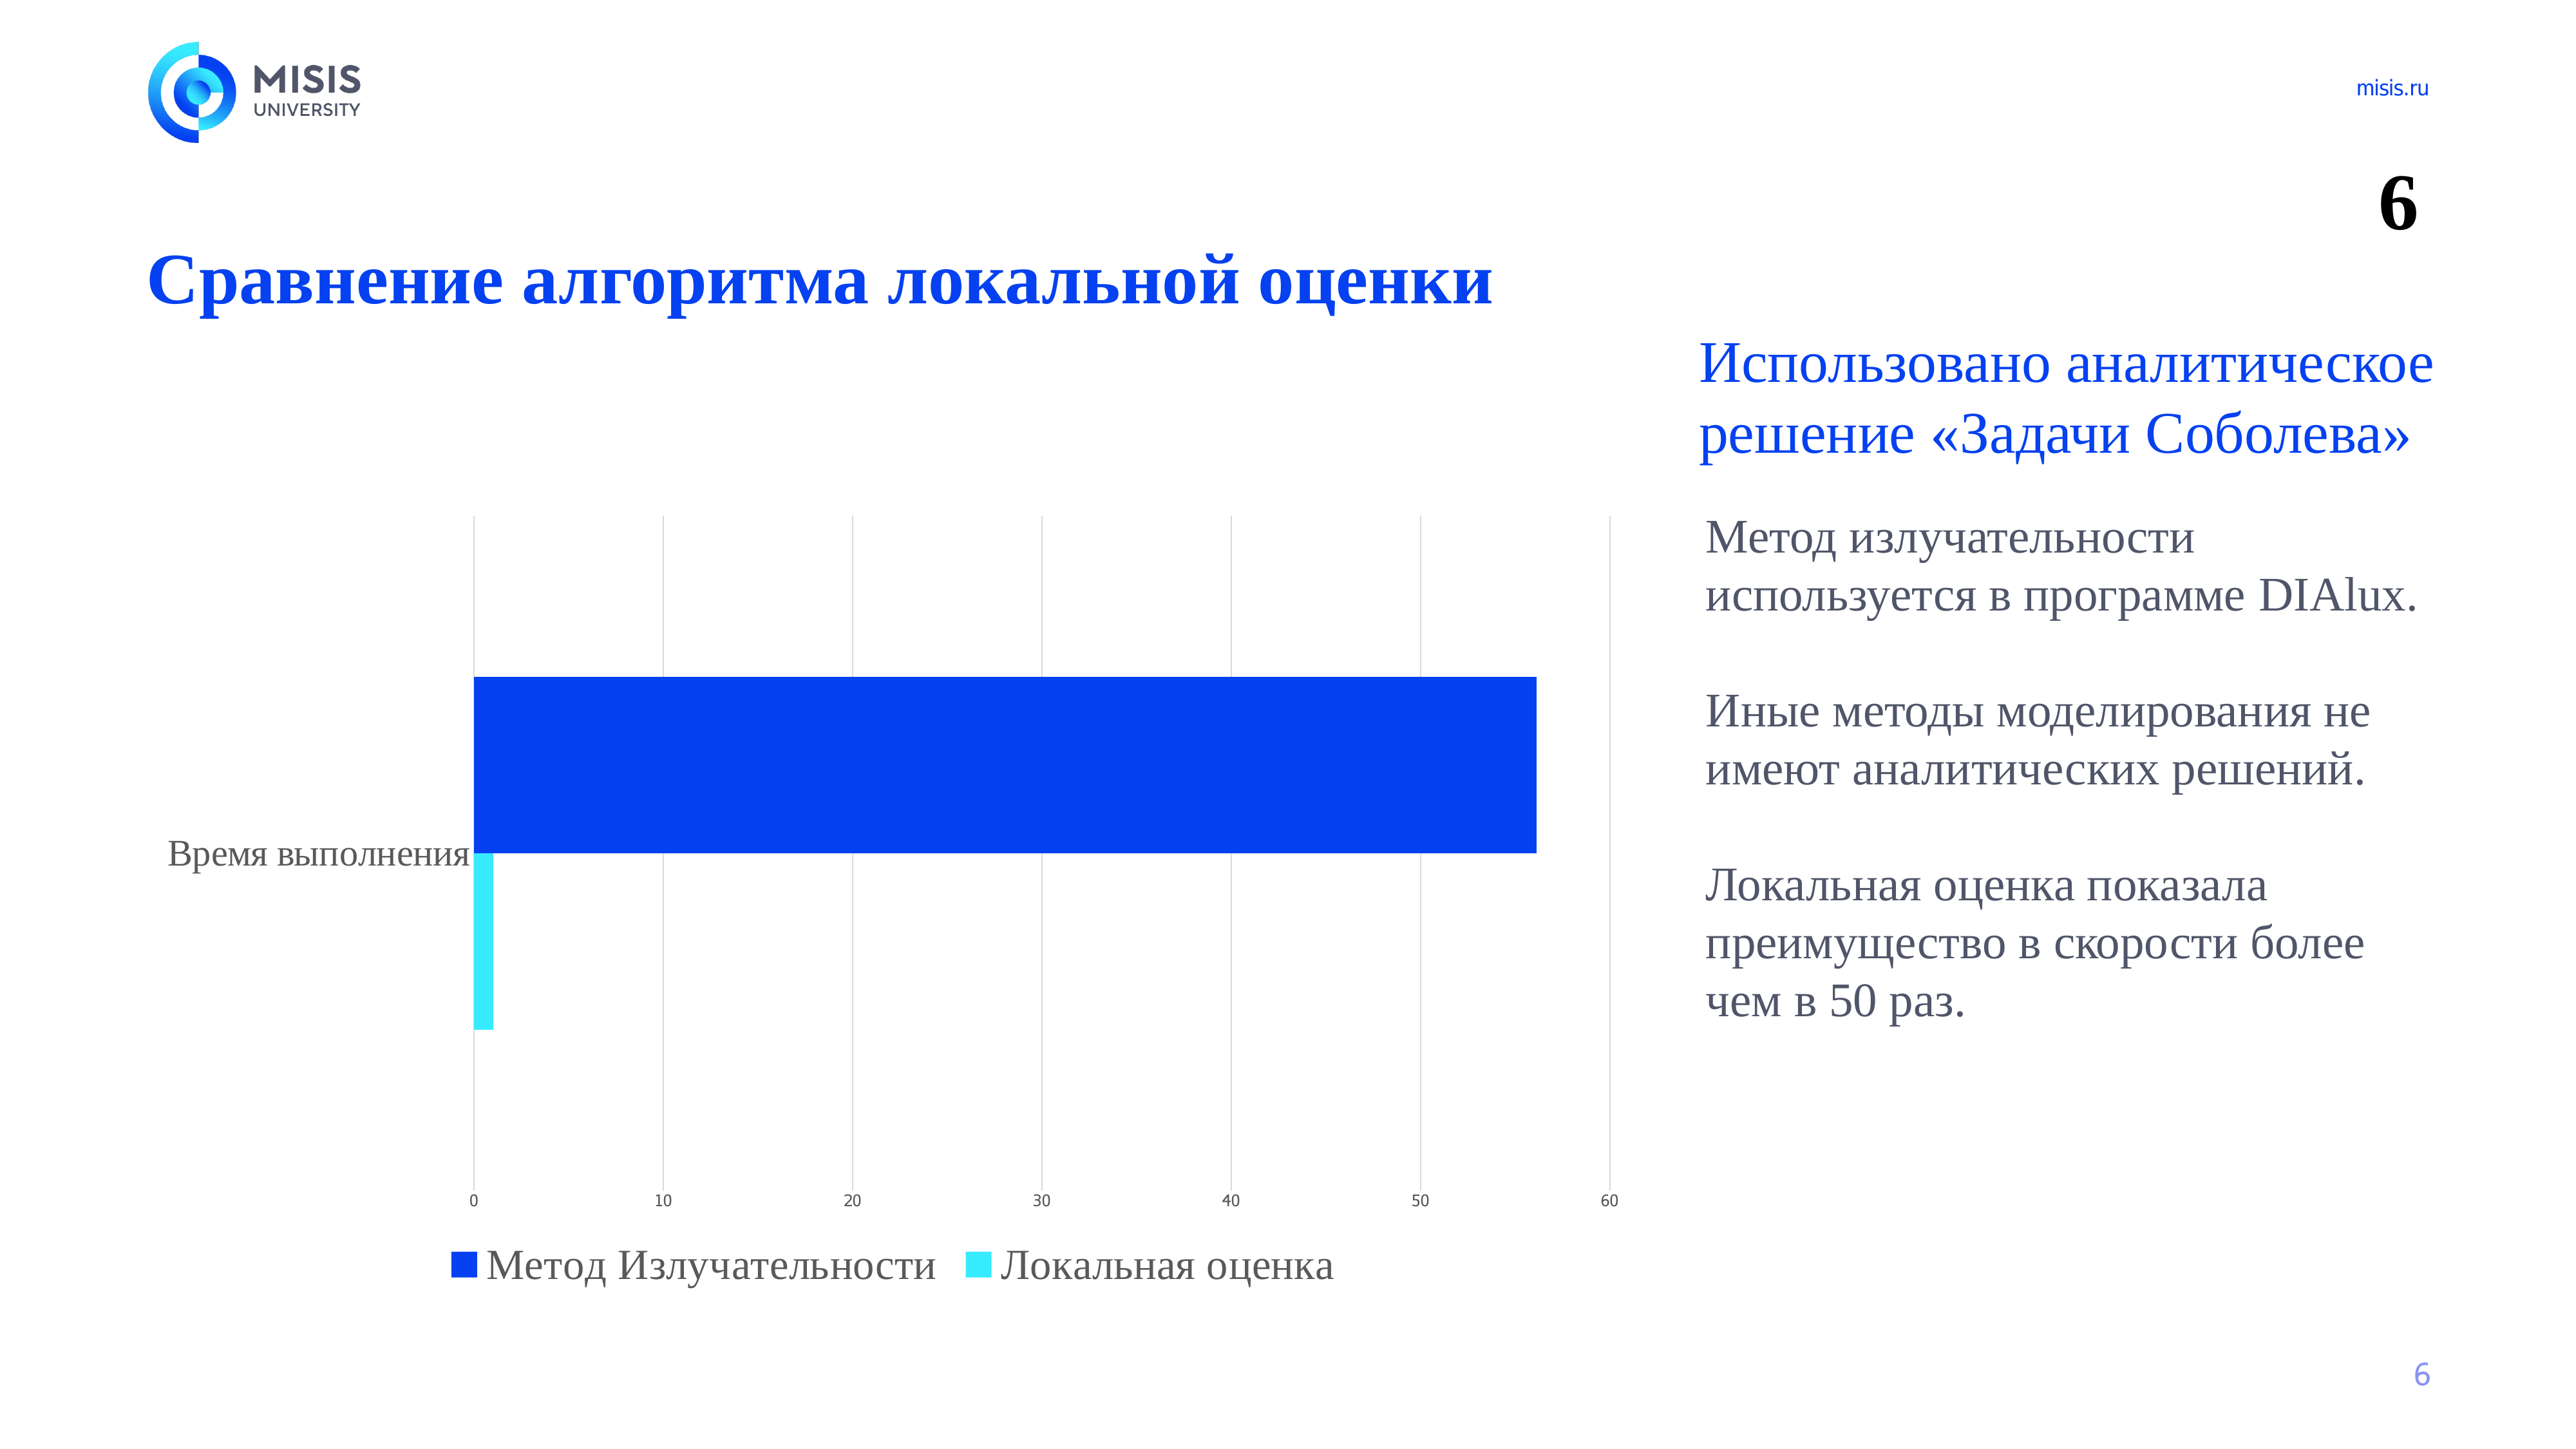

6
# Сравнение алгоритма локальной оценки
Использовано аналитическое решение «Задачи Соболева»

### Chart

| Category | Локальная оценка | Метод Излучательности |
|---|---|---|
| Время выполнения | 1.0 | 56.13 |
Метод излучательности используется в программе DIAlux.

Иные методы моделирования не имеют аналитических решений.

Локальная оценка показала преимущество в скорости более чем в 50 раз.

6